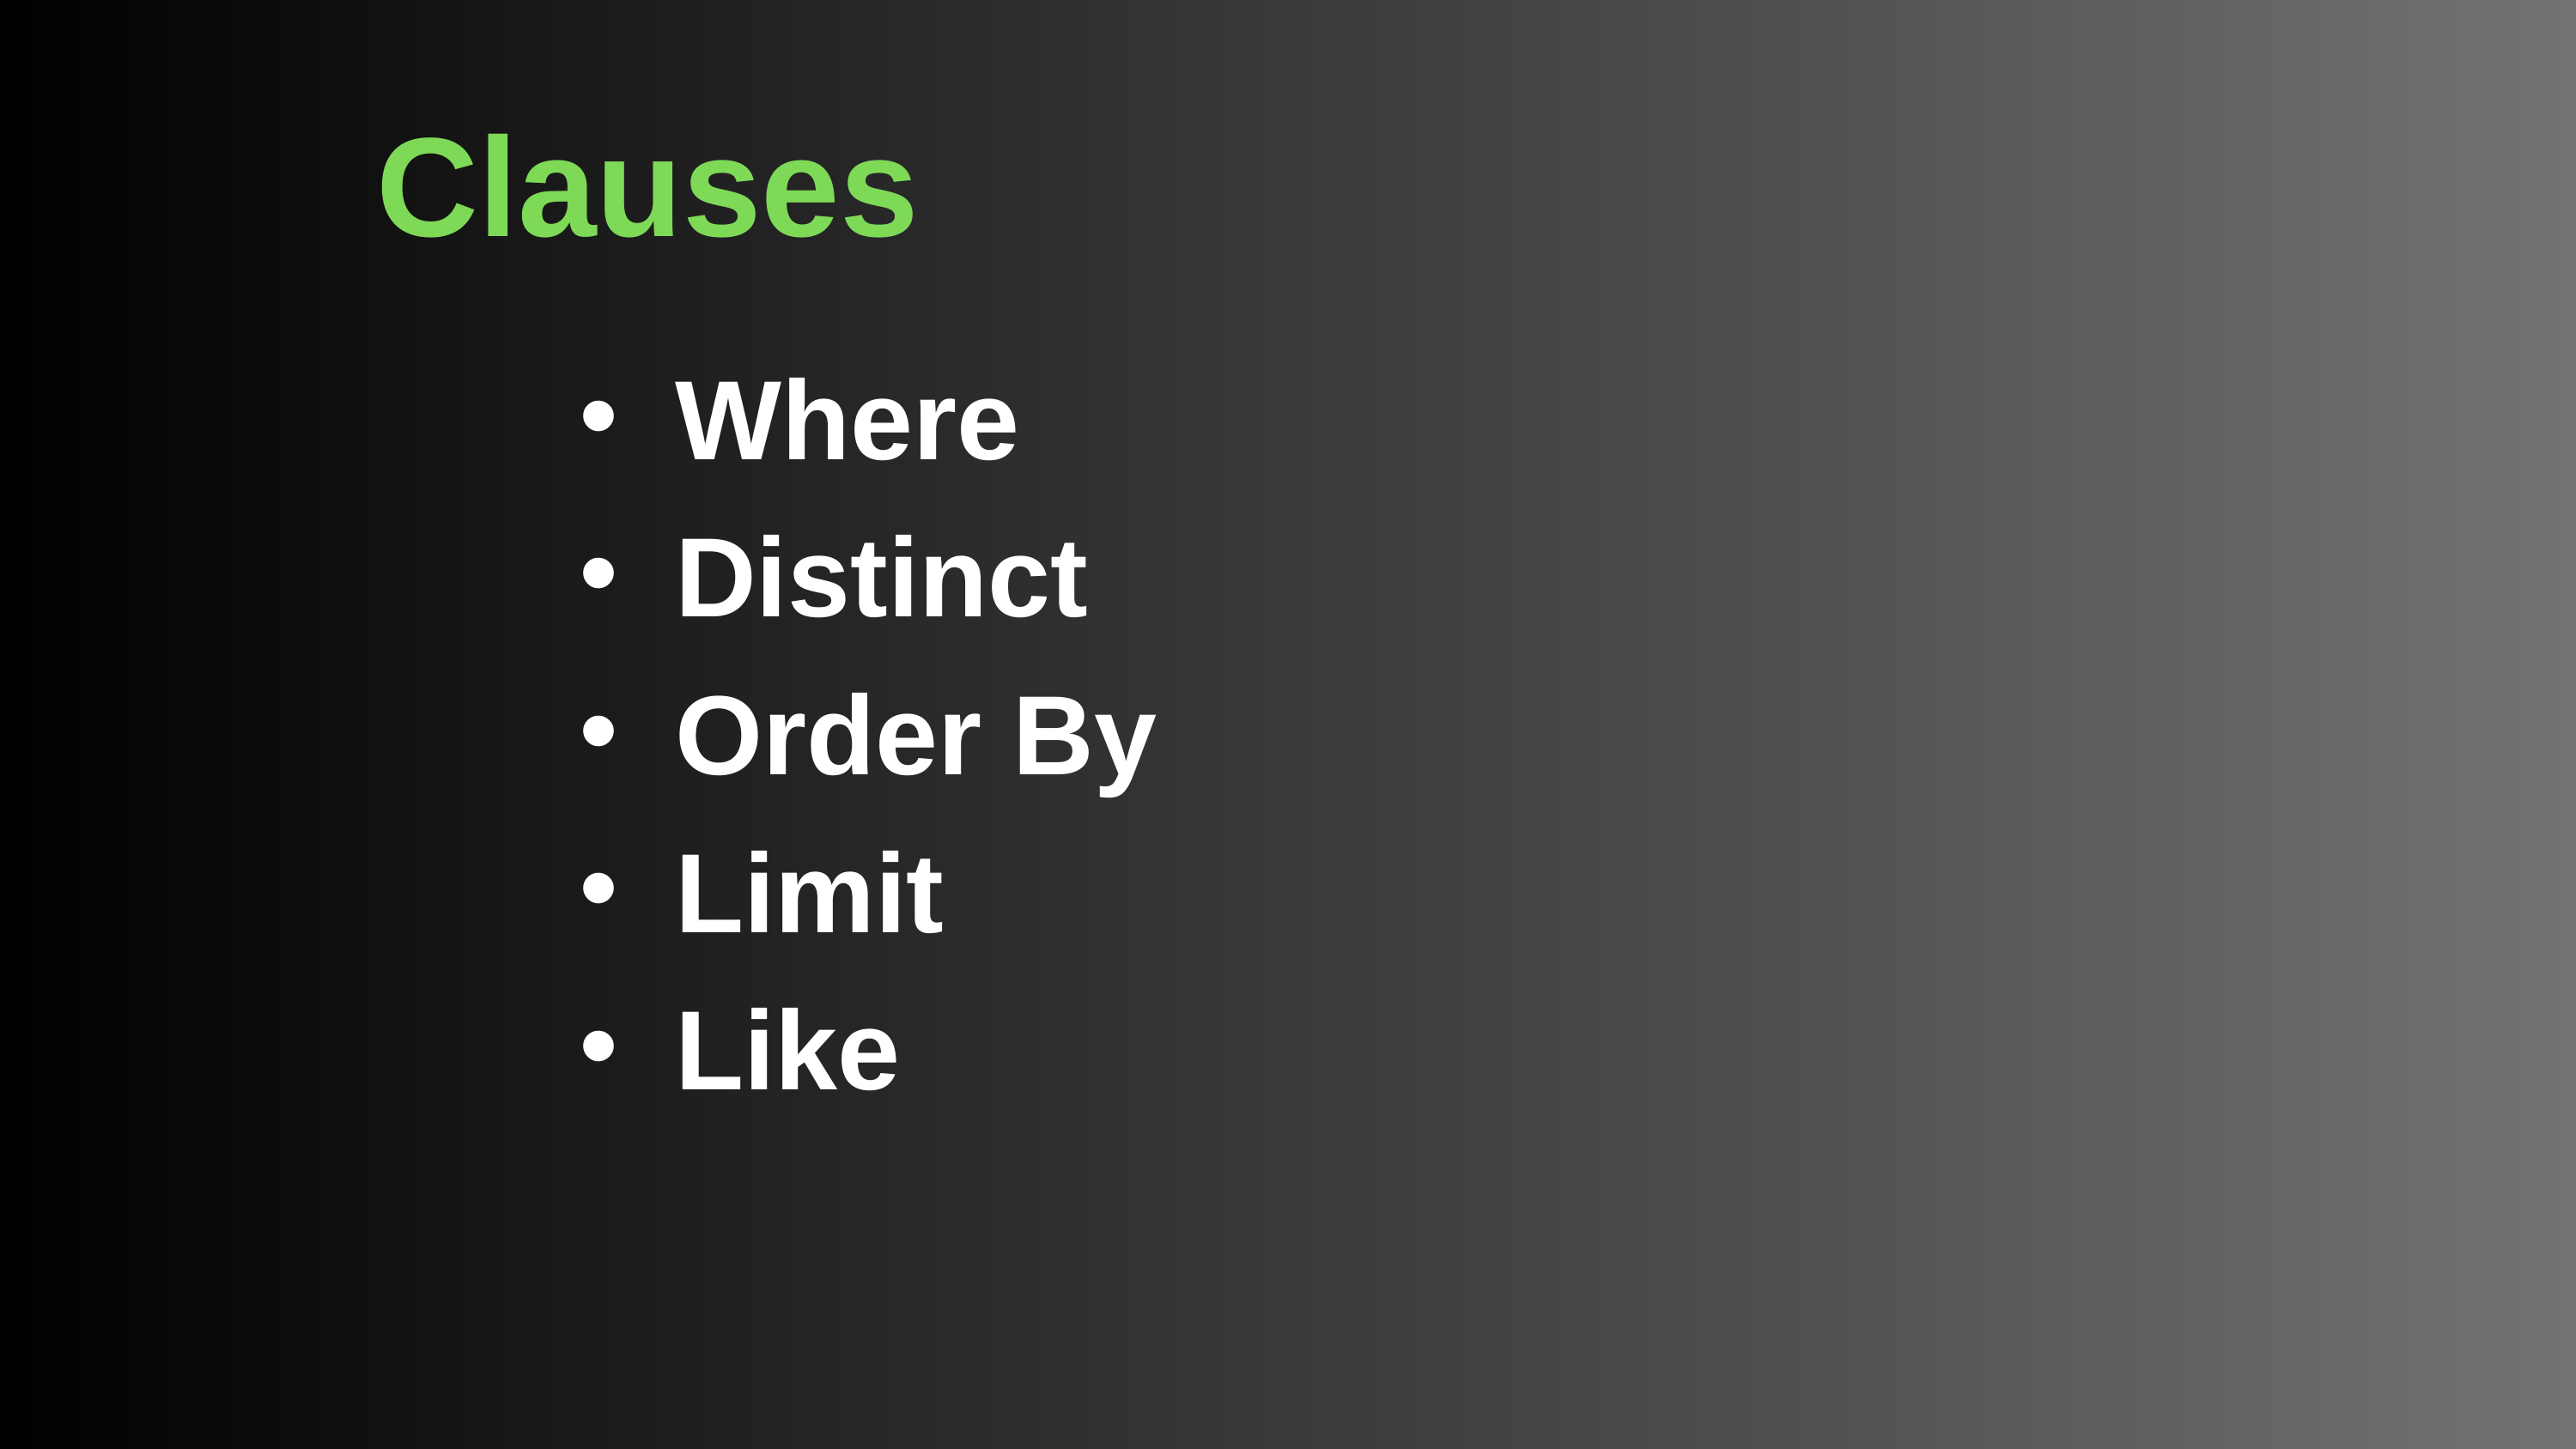

Clauses
Where
Distinct
Order By
Limit
Like